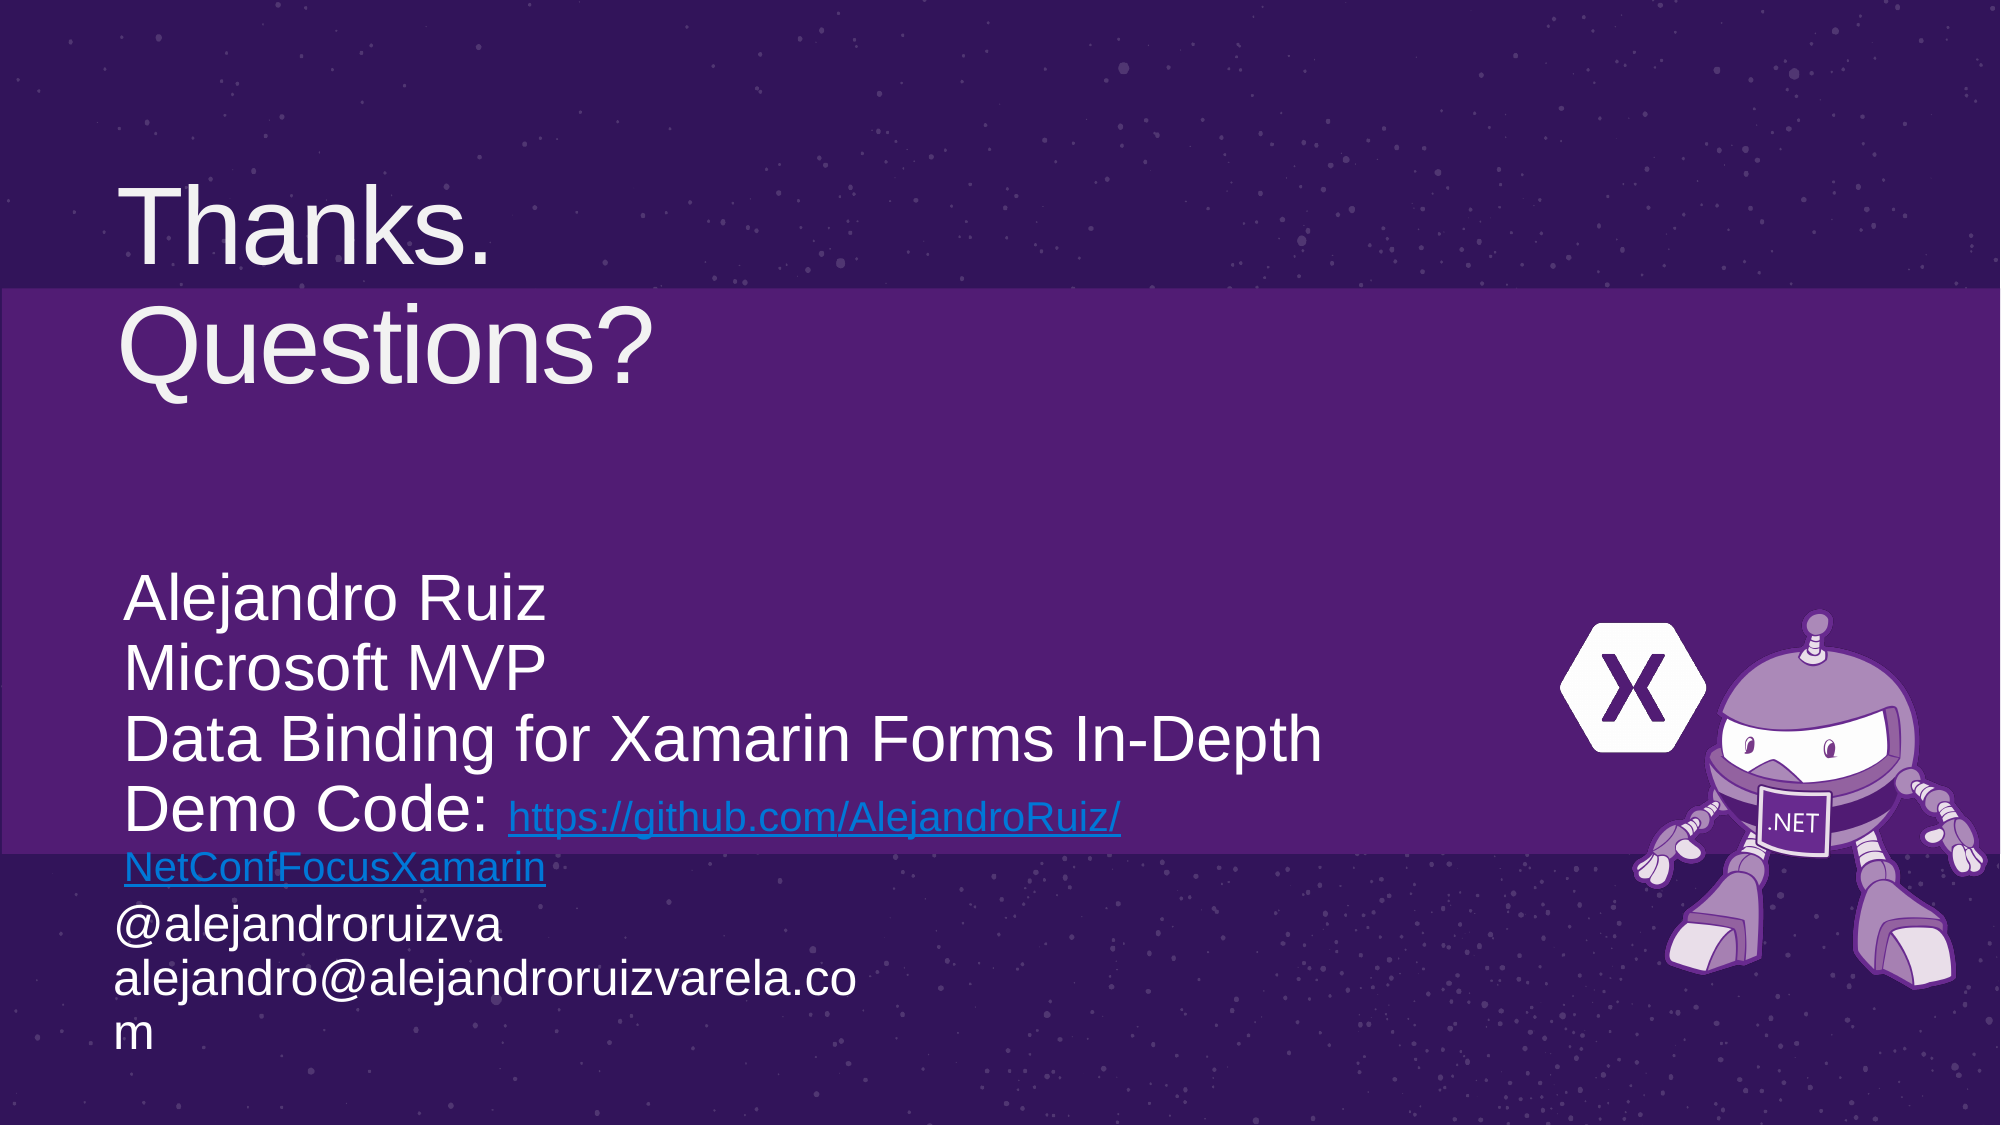

# Thanks. Questions?
Alejandro Ruiz
Microsoft MVP
Data Binding for Xamarin Forms In-Depth
Demo Code: https://github.com/AlejandroRuiz/NetConfFocusXamarin
@alejandroruizva
alejandro@alejandroruizvarela.com